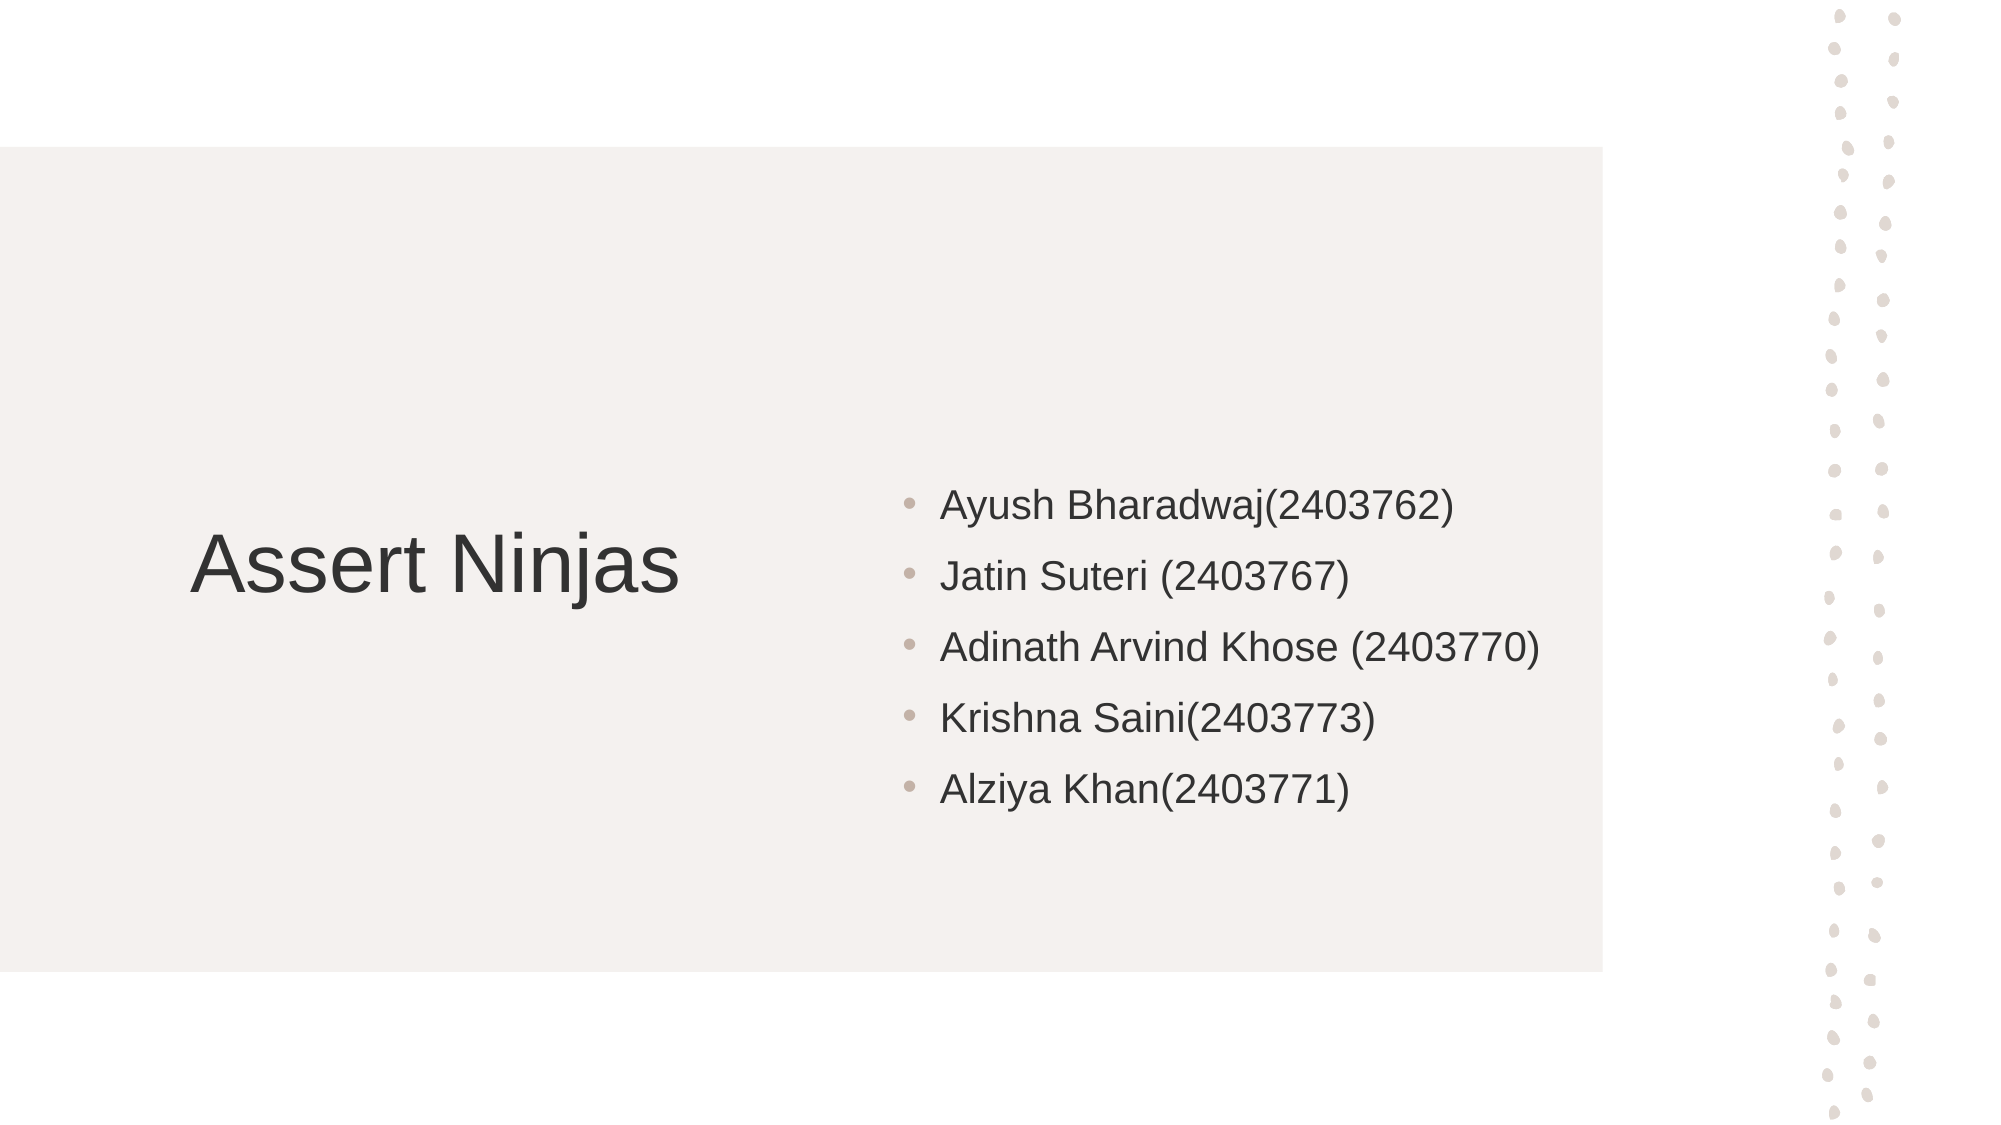

# Assert Ninjas
Ayush Bharadwaj(2403762)
Jatin Suteri (2403767)
Adinath Arvind Khose (2403770)
Krishna Saini(2403773)
Alziya Khan(2403771)